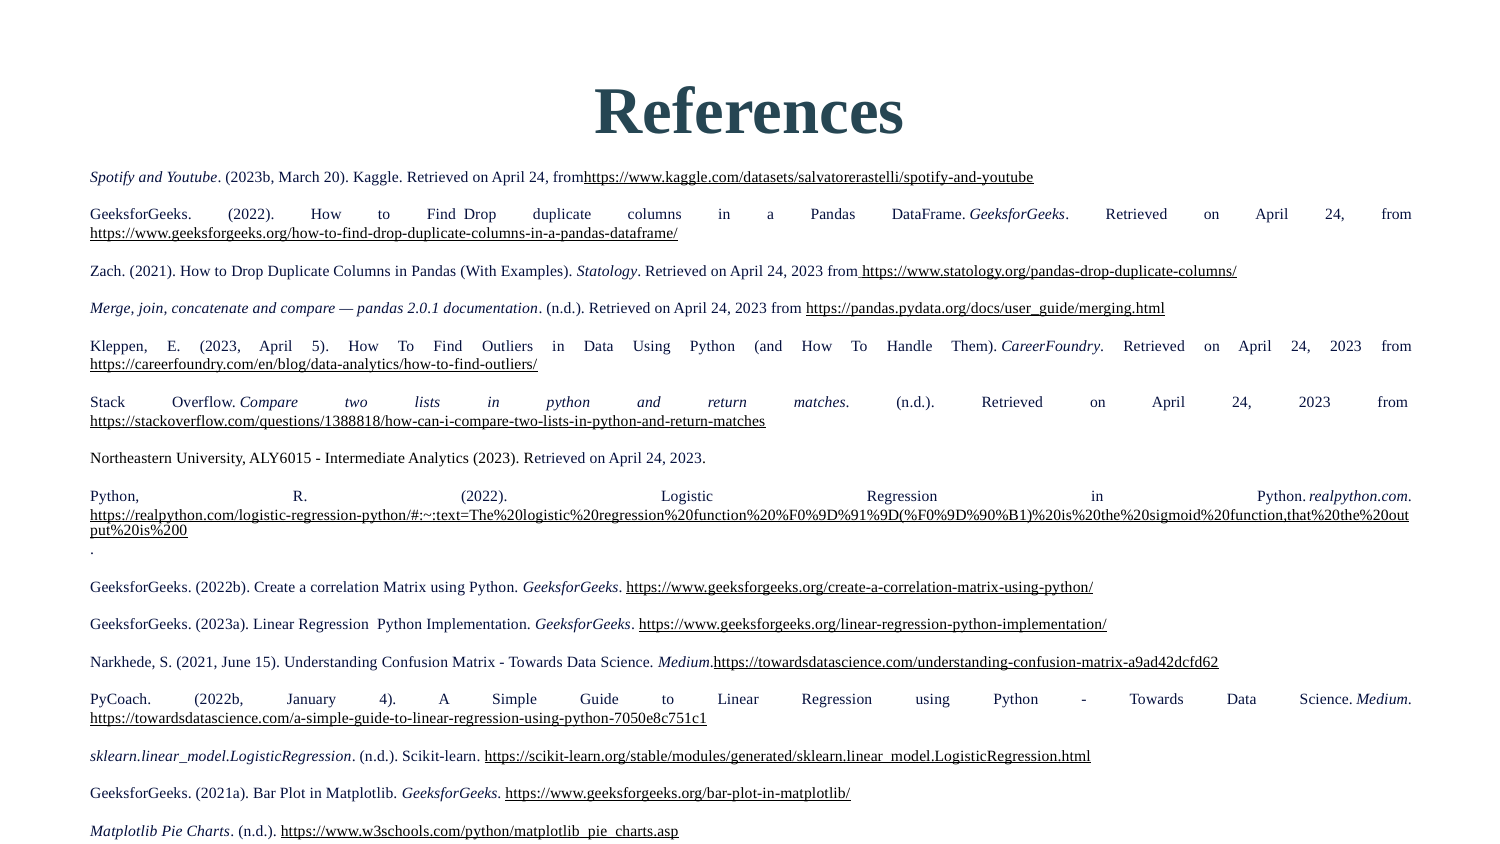

# References
Spotify and Youtube. (2023b, March 20). Kaggle. Retrieved on April 24, fromhttps://www.kaggle.com/datasets/salvatorerastelli/spotify-and-youtube

GeeksforGeeks. (2022). How to Find  Drop duplicate columns in a Pandas DataFrame. GeeksforGeeks. Retrieved on April 24, from https://www.geeksforgeeks.org/how-to-find-drop-duplicate-columns-in-a-pandas-dataframe/
Zach. (2021). How to Drop Duplicate Columns in Pandas (With Examples). Statology. Retrieved on April 24, 2023 from https://www.statology.org/pandas-drop-duplicate-columns/

Merge, join, concatenate and compare — pandas 2.0.1 documentation. (n.d.). Retrieved on April 24, 2023 from https://pandas.pydata.org/docs/user_guide/merging.html

Kleppen, E. (2023, April 5). How To Find Outliers in Data Using Python (and How To Handle Them). CareerFoundry. Retrieved on April 24, 2023 from https://careerfoundry.com/en/blog/data-analytics/how-to-find-outliers/

Stack Overflow. Compare two lists in python and return matches. (n.d.). Retrieved on April 24, 2023 from  https://stackoverflow.com/questions/1388818/how-can-i-compare-two-lists-in-python-and-return-matches

Northeastern University, ALY6015 - Intermediate Analytics (2023). Retrieved on April 24, 2023.

Python, R. (2022). Logistic Regression in Python. realpython.com. https://realpython.com/logistic-regression-python/#:~:text=The%20logistic%20regression%20function%20%F0%9D%91%9D(%F0%9D%90%B1)%20is%20the%20sigmoid%20function,that%20the%20output%20is%200.
GeeksforGeeks. (2022b). Create a correlation Matrix using Python. GeeksforGeeks. https://www.geeksforgeeks.org/create-a-correlation-matrix-using-python/

GeeksforGeeks. (2023a). Linear Regression  Python Implementation. GeeksforGeeks. https://www.geeksforgeeks.org/linear-regression-python-implementation/

Narkhede, S. (2021, June 15). Understanding Confusion Matrix - Towards Data Science. Medium.https://towardsdatascience.com/understanding-confusion-matrix-a9ad42dcfd62
PyCoach. (2022b, January 4). A Simple Guide to Linear Regression using Python - Towards Data Science. Medium. https://towardsdatascience.com/a-simple-guide-to-linear-regression-using-python-7050e8c751c1
sklearn.linear_model.LogisticRegression. (n.d.). Scikit-learn. https://scikit-learn.org/stable/modules/generated/sklearn.linear_model.LogisticRegression.html
GeeksforGeeks. (2021a). Bar Plot in Matplotlib. GeeksforGeeks. https://www.geeksforgeeks.org/bar-plot-in-matplotlib/
Matplotlib Pie Charts. (n.d.). https://www.w3schools.com/python/matplotlib_pie_charts.asp

Scatter plot — Matplotlib 3.7.1 documentation. (n.d.). https://matplotlib.org/stable/gallery/shapes_and_collections/scatter.html